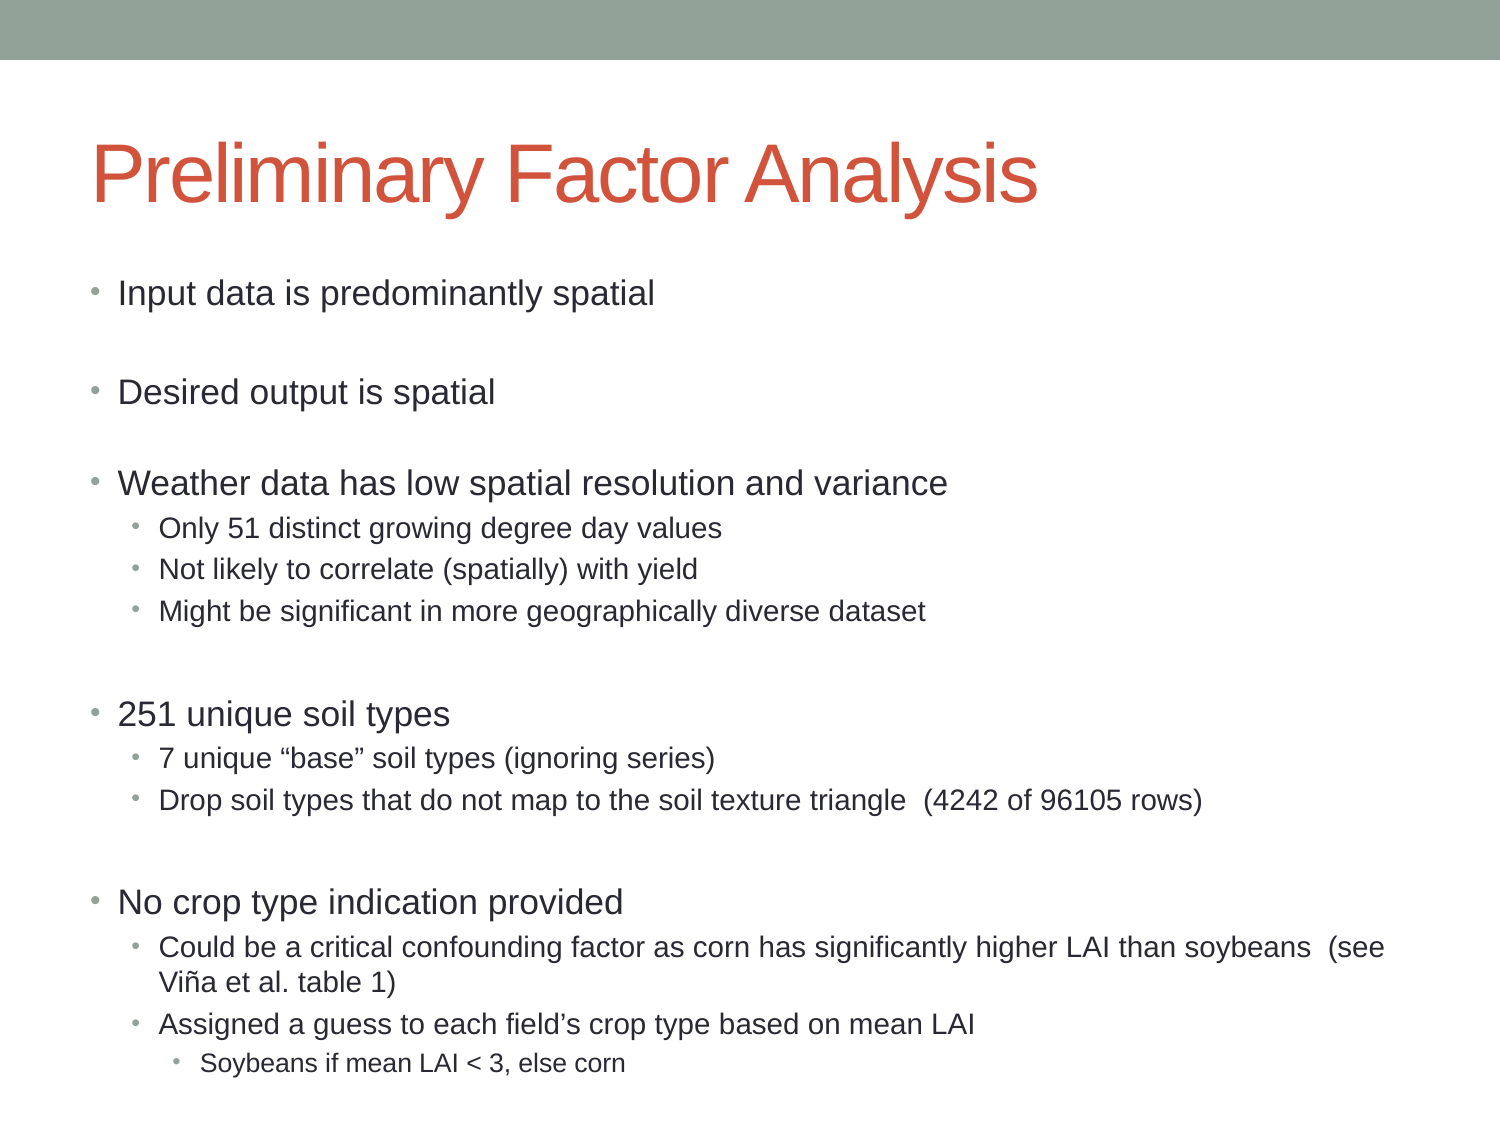

# Preliminary Factor Analysis
Input data is predominantly spatial

Desired output is spatial

Weather data has low spatial resolution and variance
Only 51 distinct growing degree day values
Not likely to correlate (spatially) with yield
Might be significant in more geographically diverse dataset

251 unique soil types
7 unique “base” soil types (ignoring series)
Drop soil types that do not map to the soil texture triangle  (4242 of 96105 rows)

No crop type indication provided
Could be a critical confounding factor as corn has significantly higher LAI than soybeans  (see Viña et al. table 1)
Assigned a guess to each field’s crop type based on mean LAI
Soybeans if mean LAI < 3, else corn